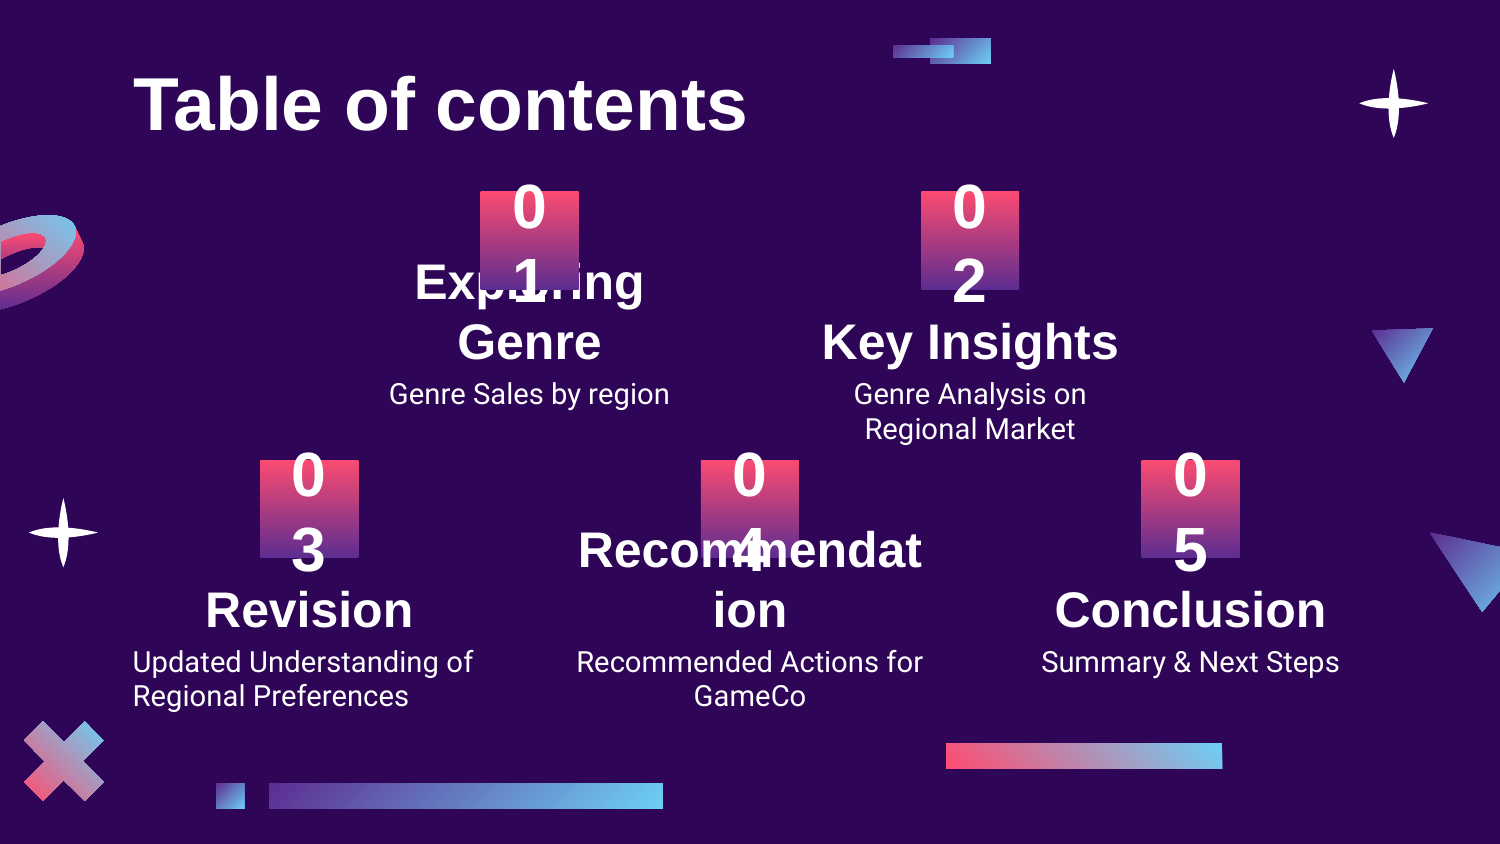

# Table of contents
01
02
Exploring Genre
Key Insights
Genre Sales by region
Genre Analysis on Regional Market

03
04
05
Revision
Recommendation
Conclusion
Updated Understanding of Regional Preferences
Recommended Actions for GameCo
Summary & Next Steps